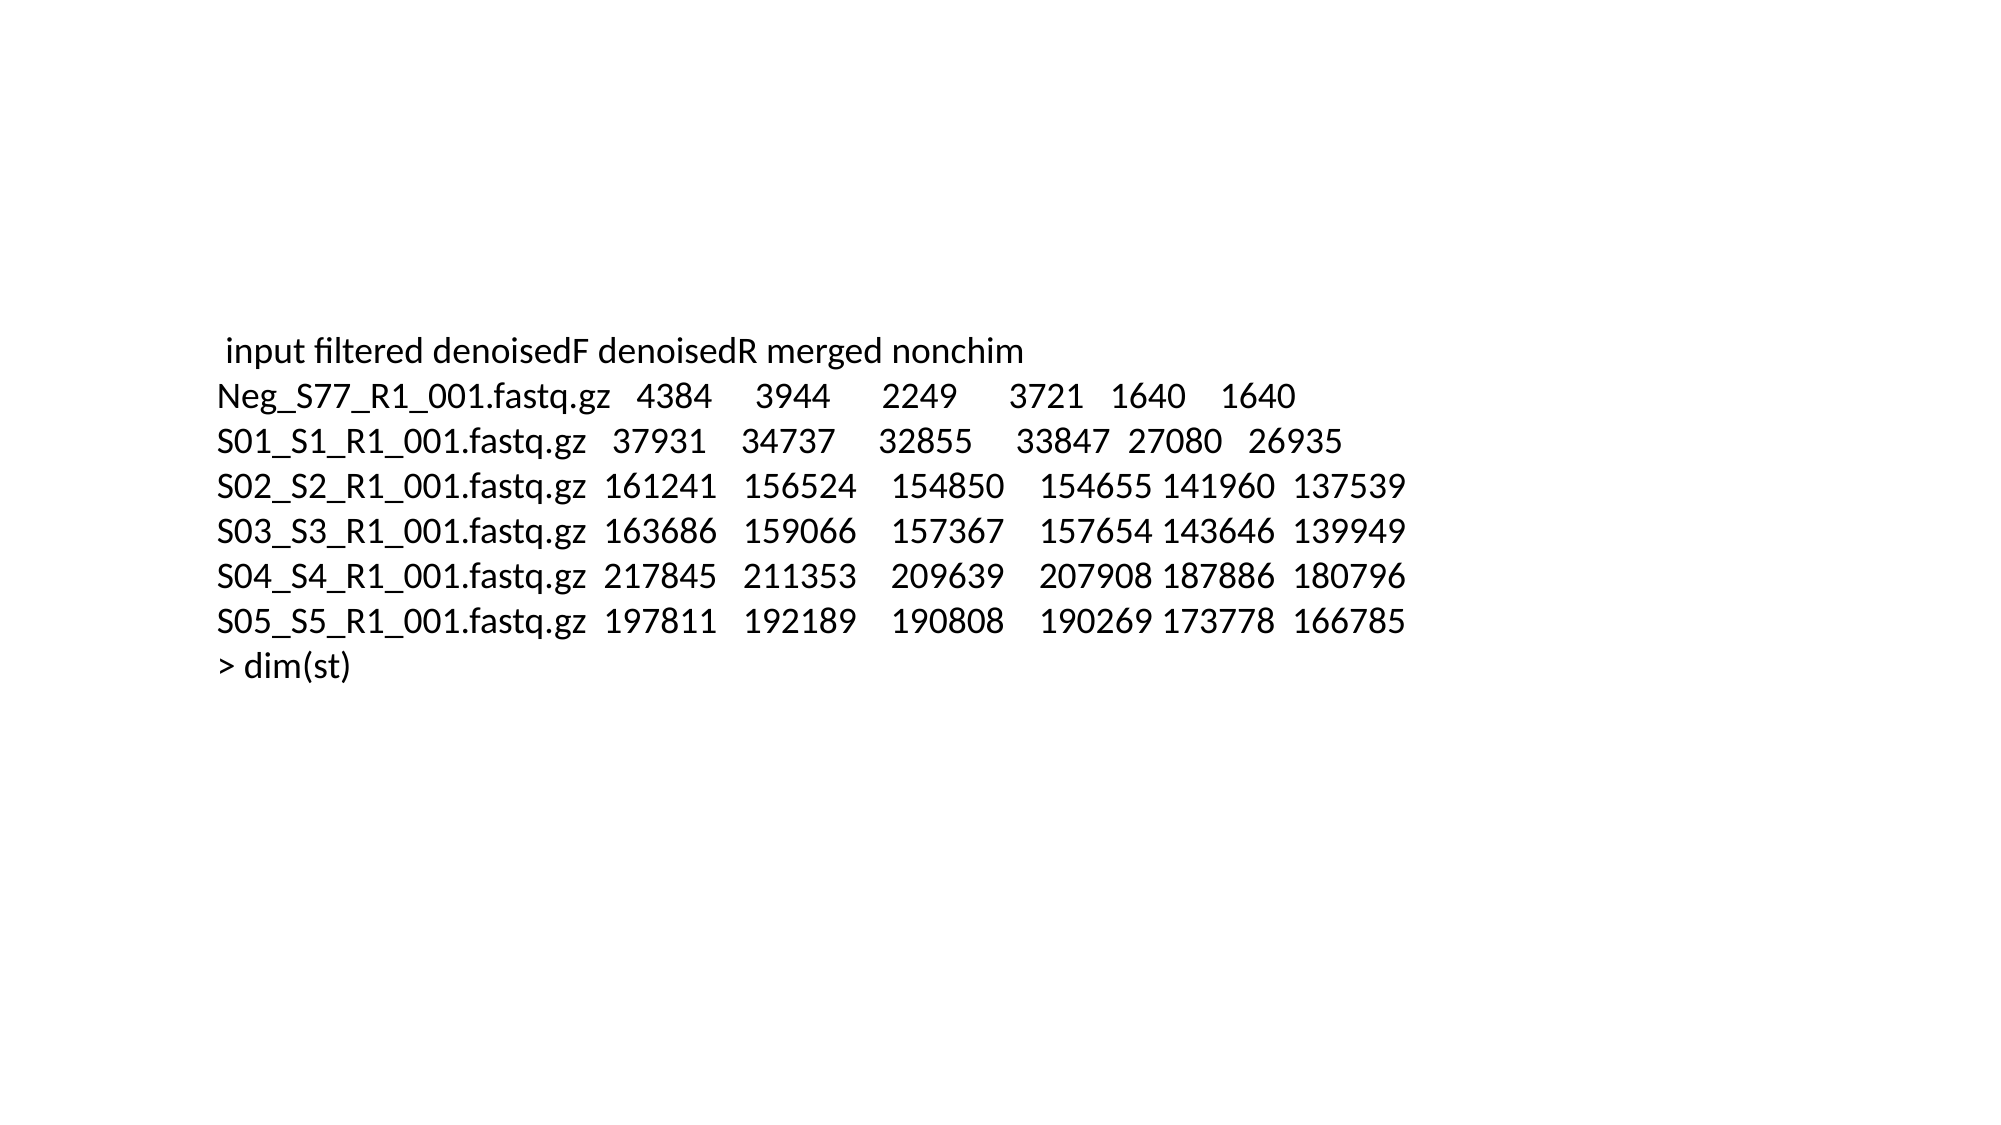

input filtered denoisedF denoisedR merged nonchim
Neg_S77_R1_001.fastq.gz   4384     3944      2249      3721   1640    1640
S01_S1_R1_001.fastq.gz   37931    34737     32855     33847  27080   26935
S02_S2_R1_001.fastq.gz  161241   156524    154850    154655 141960  137539
S03_S3_R1_001.fastq.gz  163686   159066    157367    157654 143646  139949
S04_S4_R1_001.fastq.gz  217845   211353    209639    207908 187886  180796
S05_S5_R1_001.fastq.gz  197811   192189    190808    190269 173778  166785
> dim(st)